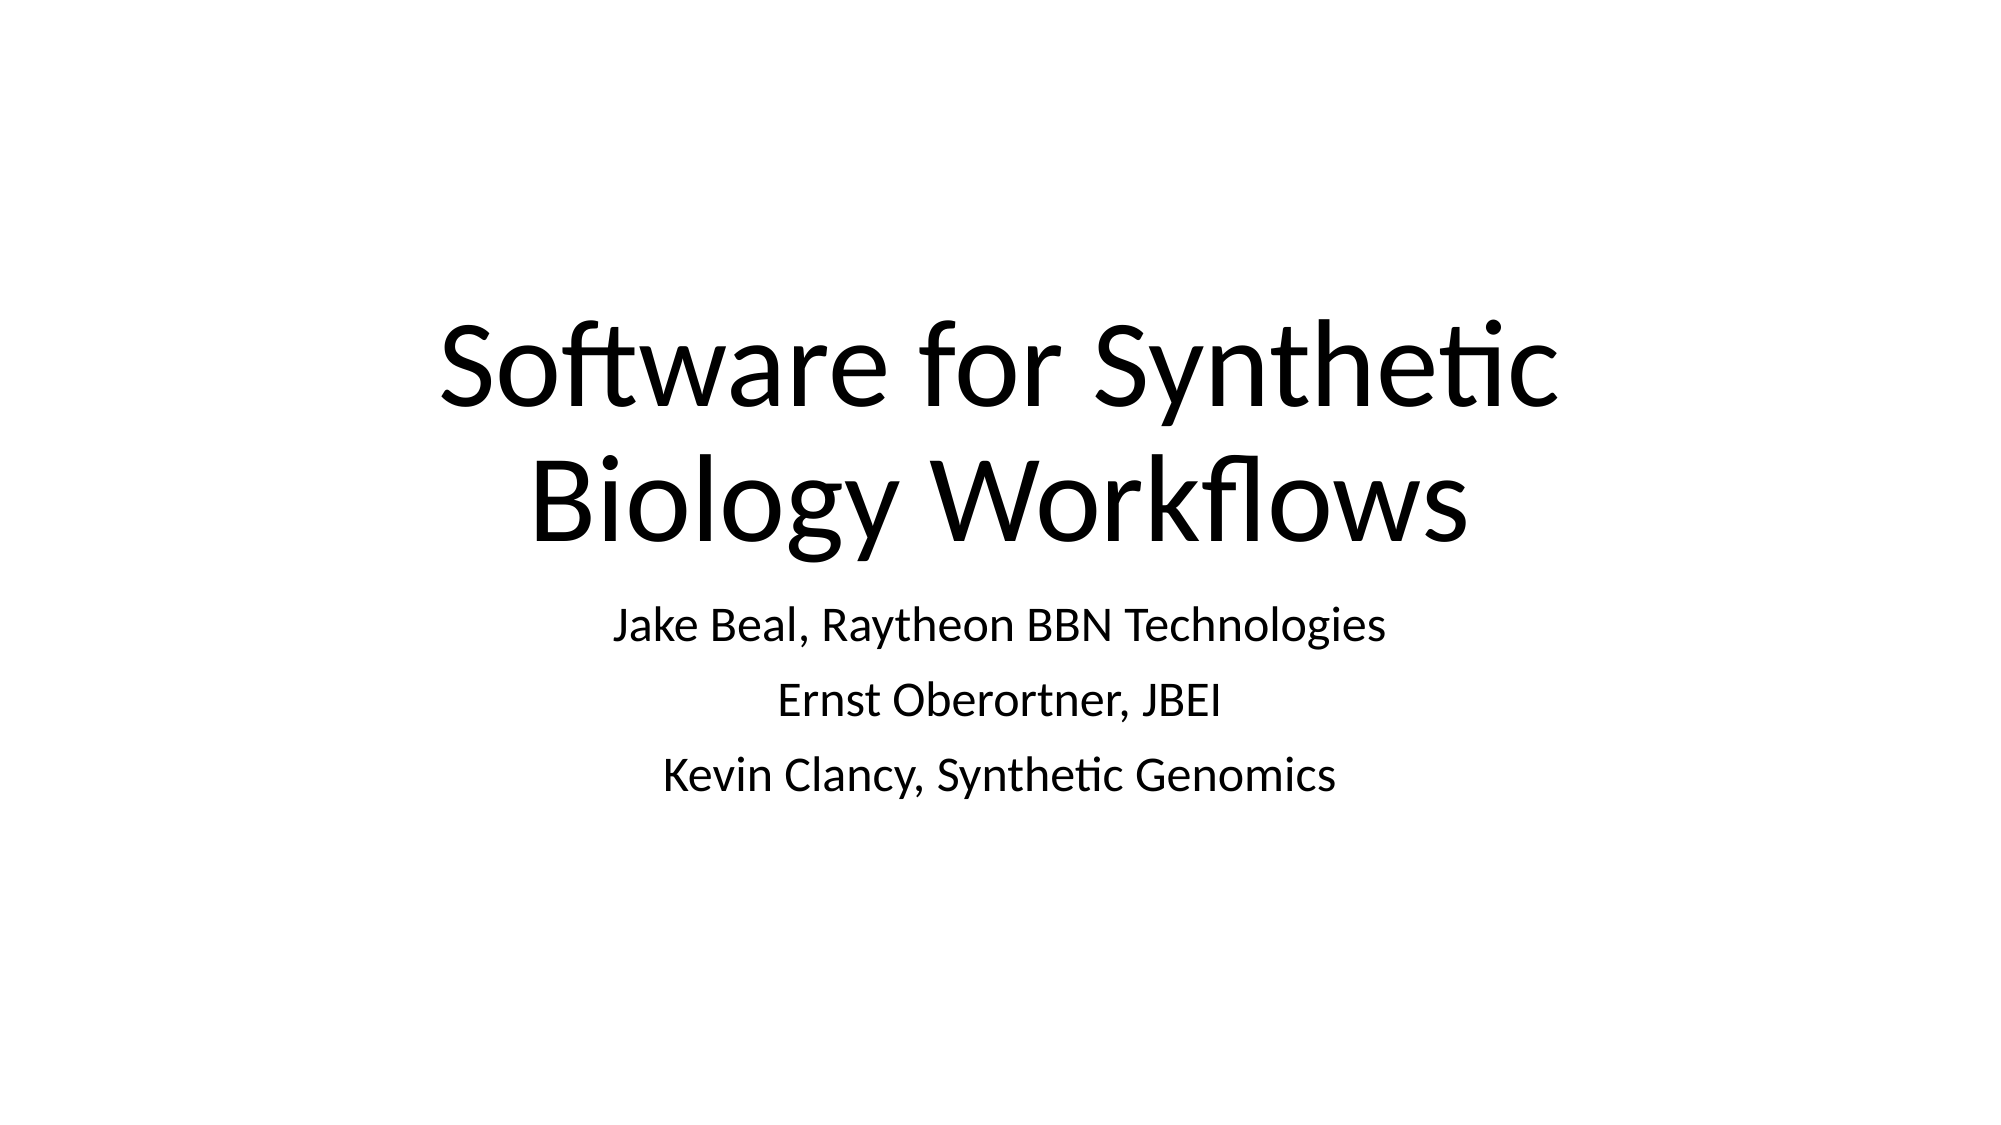

# Software for Synthetic Biology Workflows
Jake Beal, Raytheon BBN Technologies
Ernst Oberortner, JBEI
Kevin Clancy, Synthetic Genomics